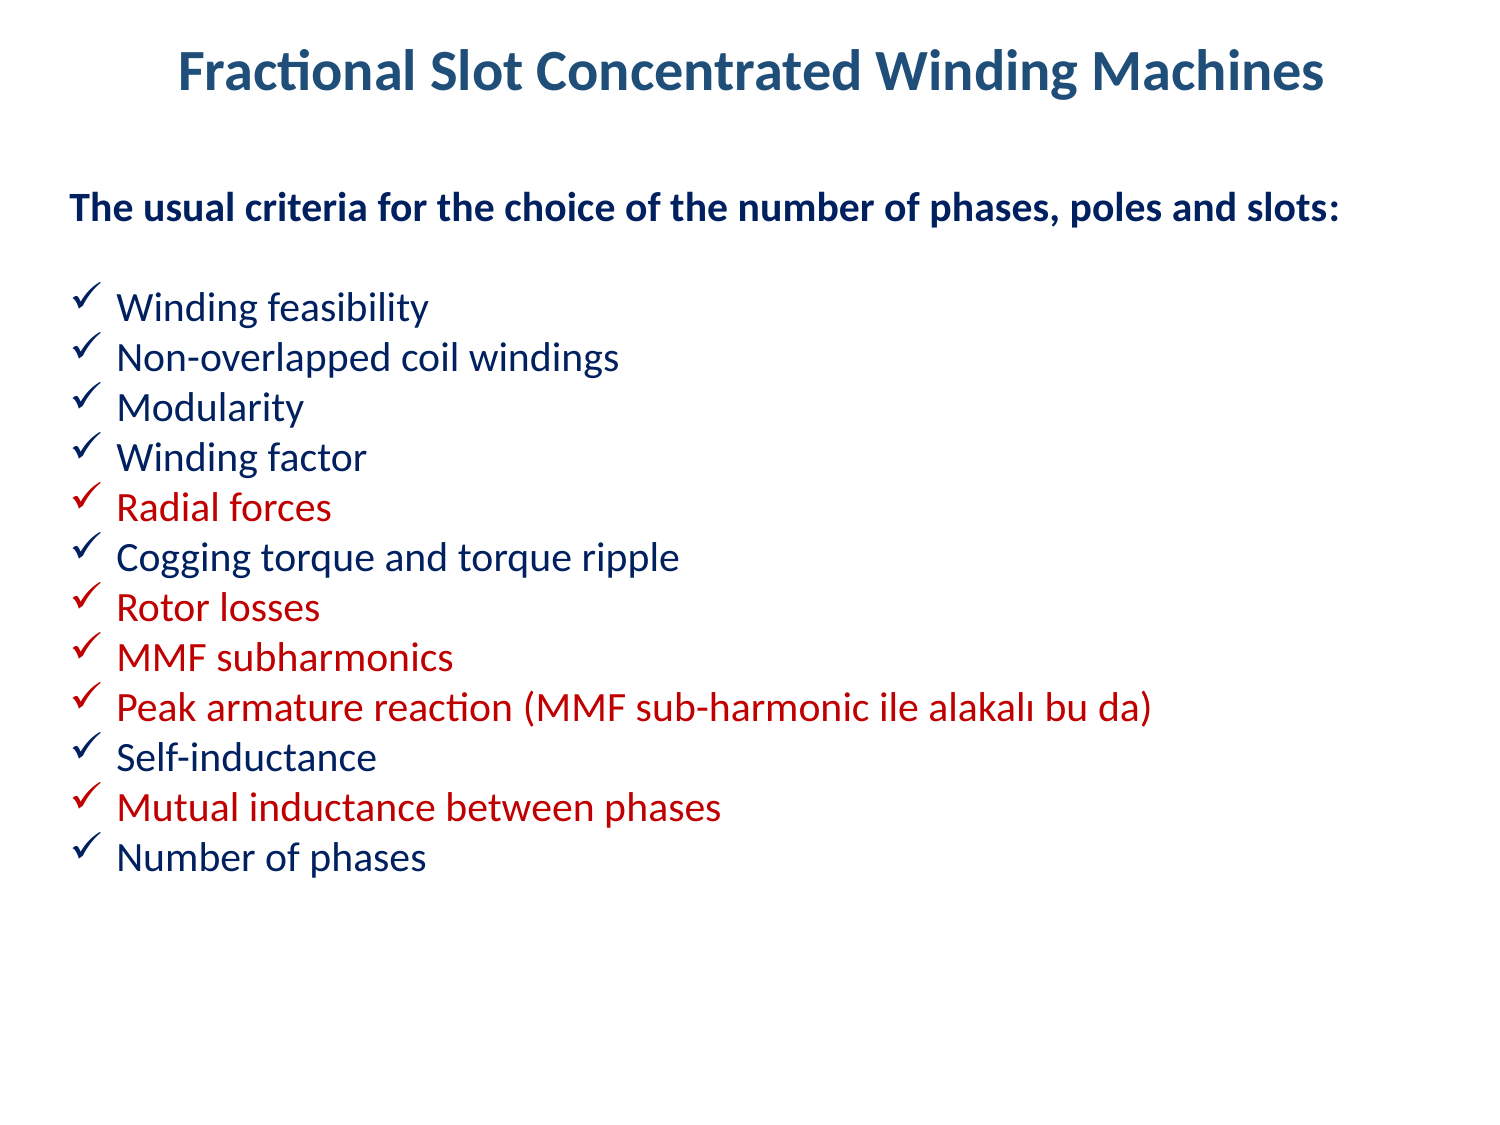

Fractional Slot Concentrated Winding Machines
The usual criteria for the choice of the number of phases, poles and slots:

Winding feasibility
Non-overlapped coil windings
Modularity
Winding factor
Radial forces
Cogging torque and torque ripple
Rotor losses
MMF subharmonics
Peak armature reaction (MMF sub-harmonic ile alakalı bu da)
Self-inductance
Mutual inductance between phases
Number of phases